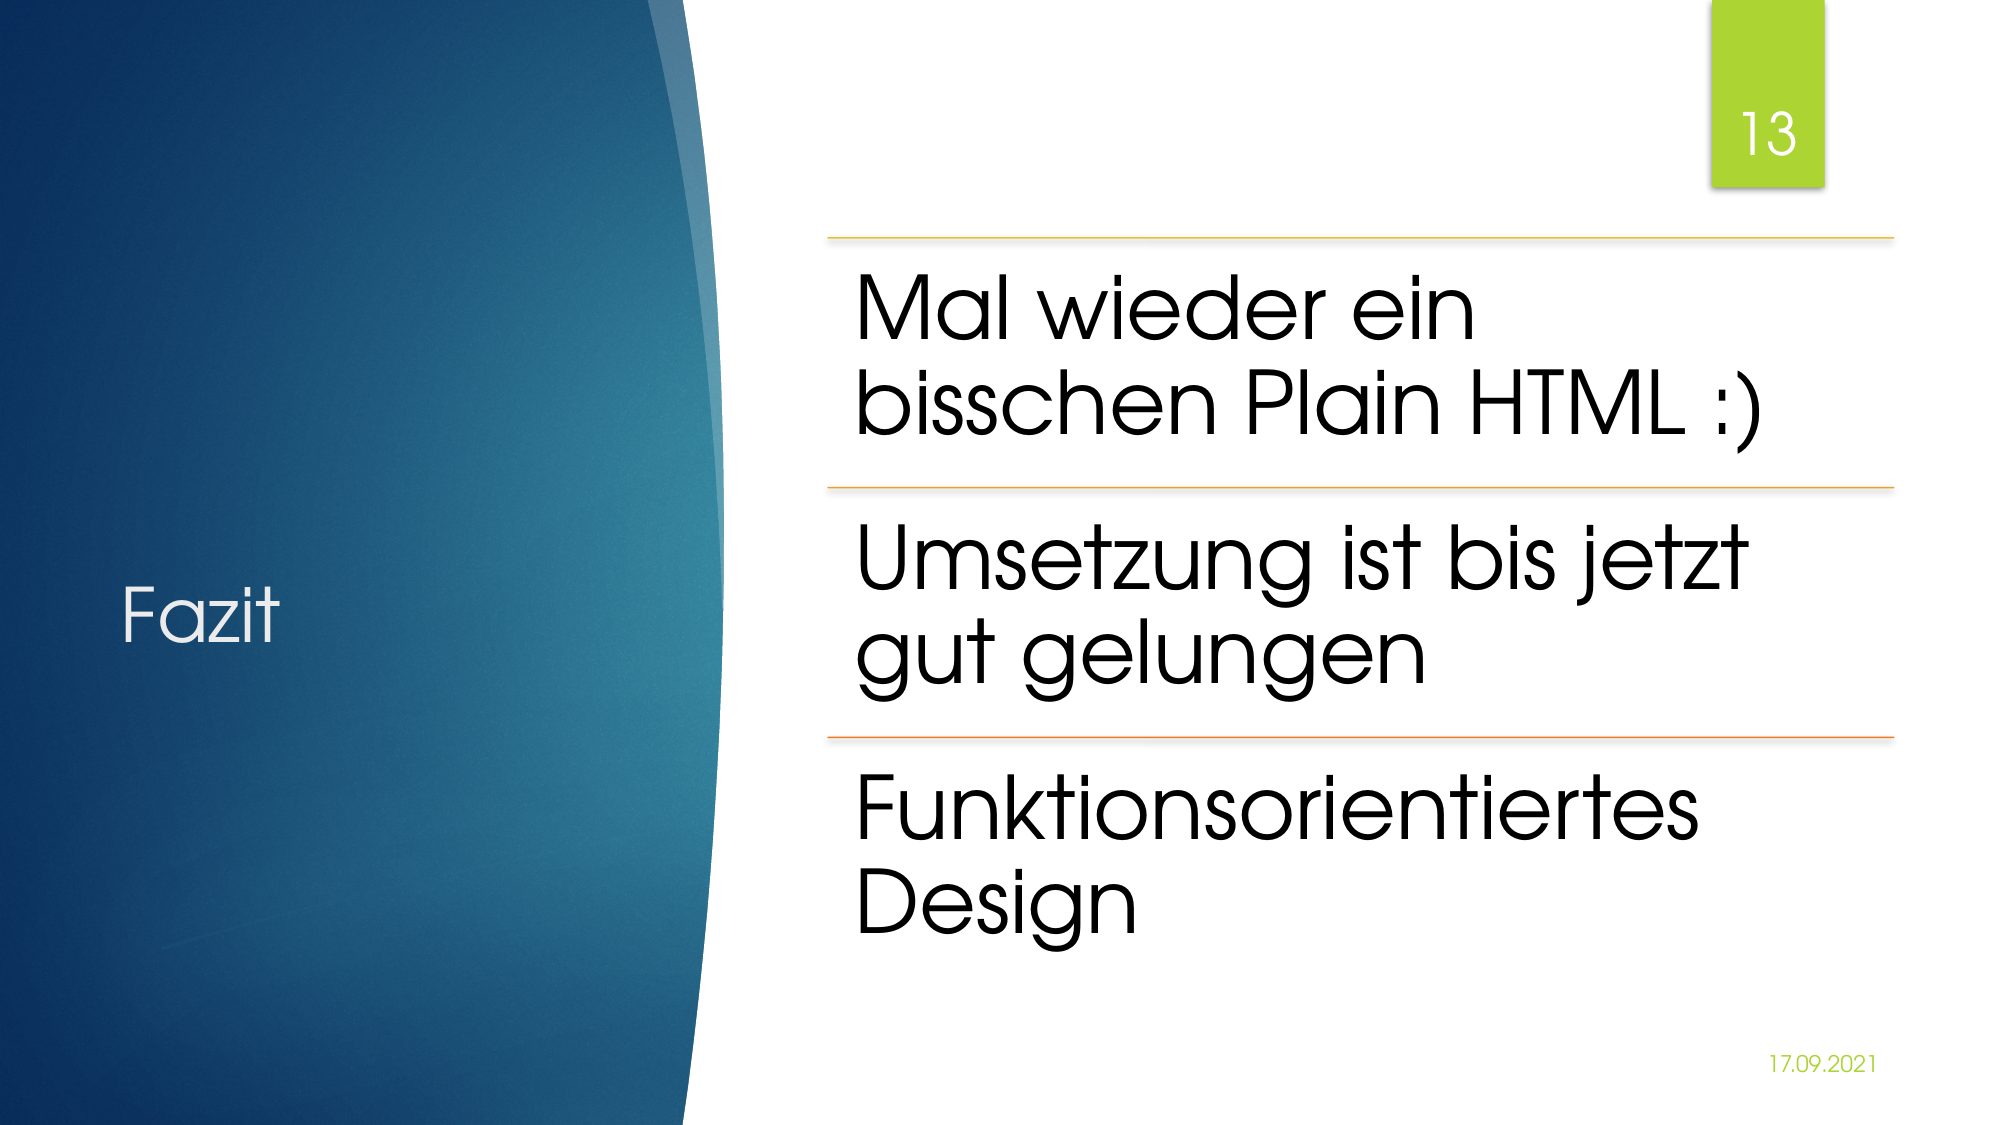

13
# Fazit
Mal wieder ein bisschen Plain HTML :)
Umsetzung ist bis jetzt gut gelungen
Funktionsorientiertes Design
17.09.2021